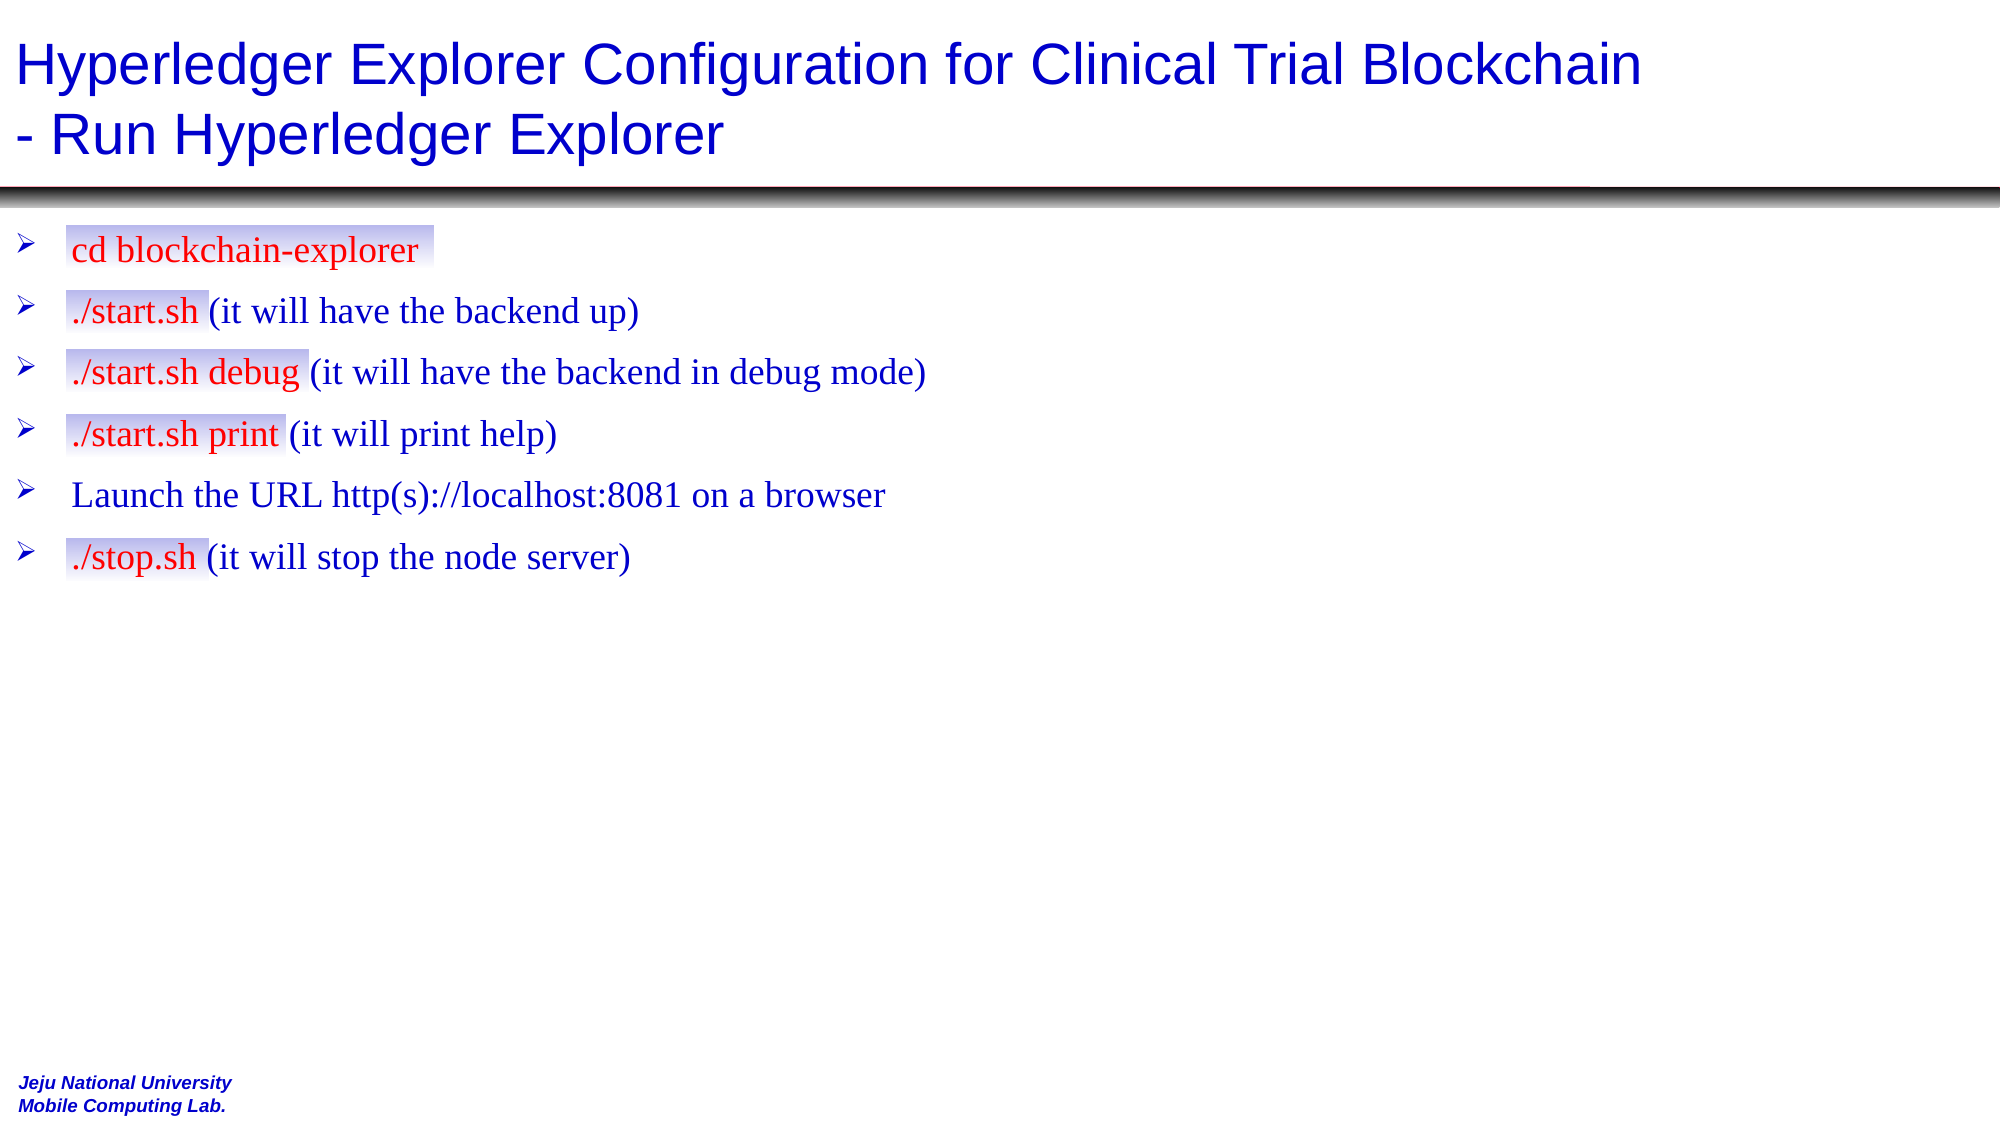

# Hyperledger Explorer Configuration for Clinical Trial Blockchain - Run Hyperledger Explorer
cd blockchain-explorer
./start.sh (it will have the backend up)
./start.sh debug (it will have the backend in debug mode)
./start.sh print (it will print help)
Launch the URL http(s)://localhost:8081 on a browser
./stop.sh (it will stop the node server)